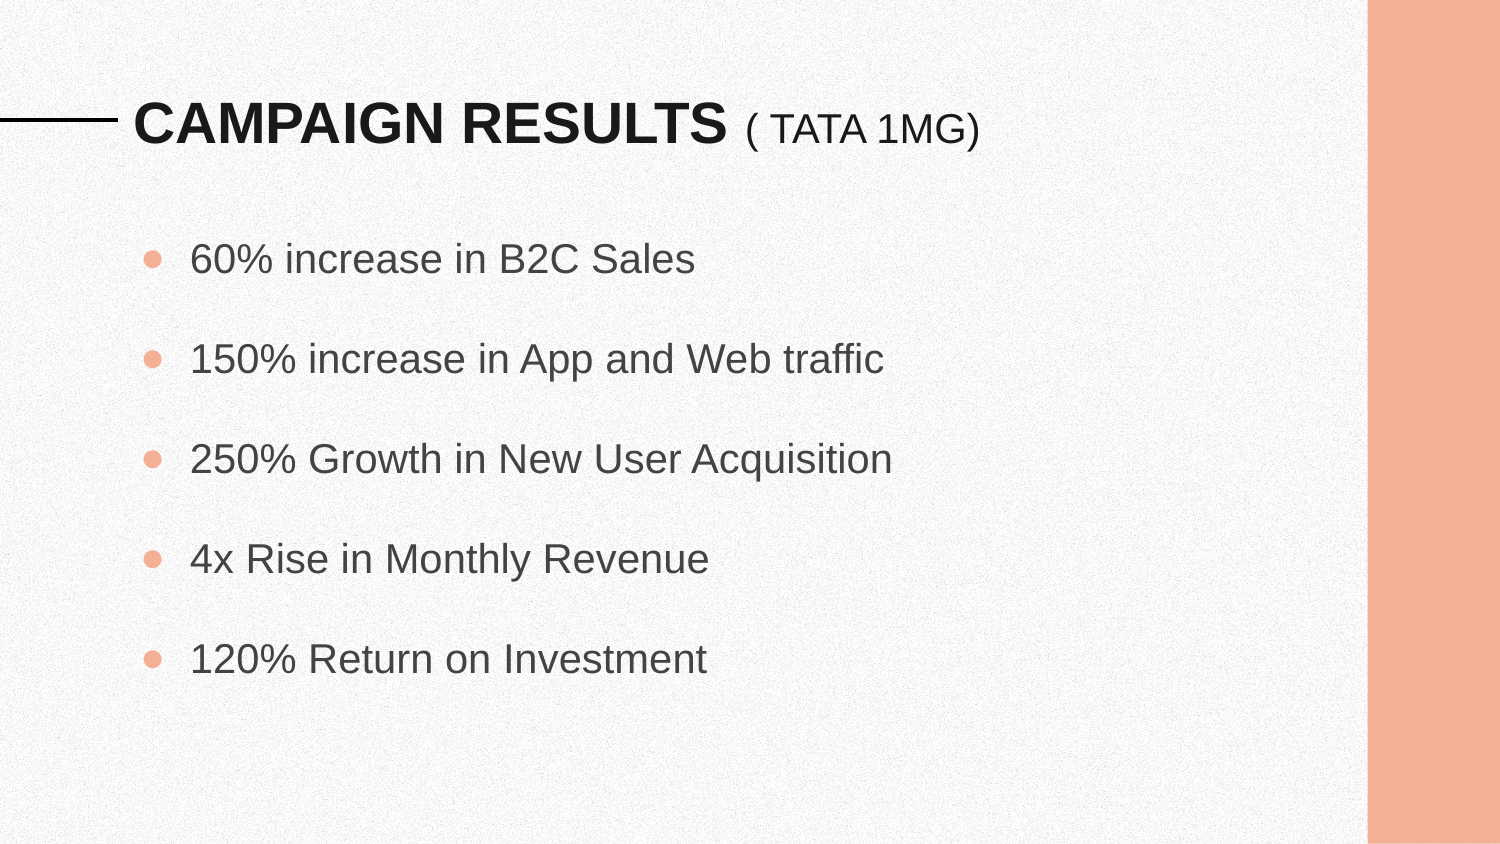

# CAMPAIGN RESULTS ( TATA 1MG)
60% increase in B2C Sales
150% increase in App and Web traffic
250% Growth in New User Acquisition
4x Rise in Monthly Revenue
120% Return on Investment